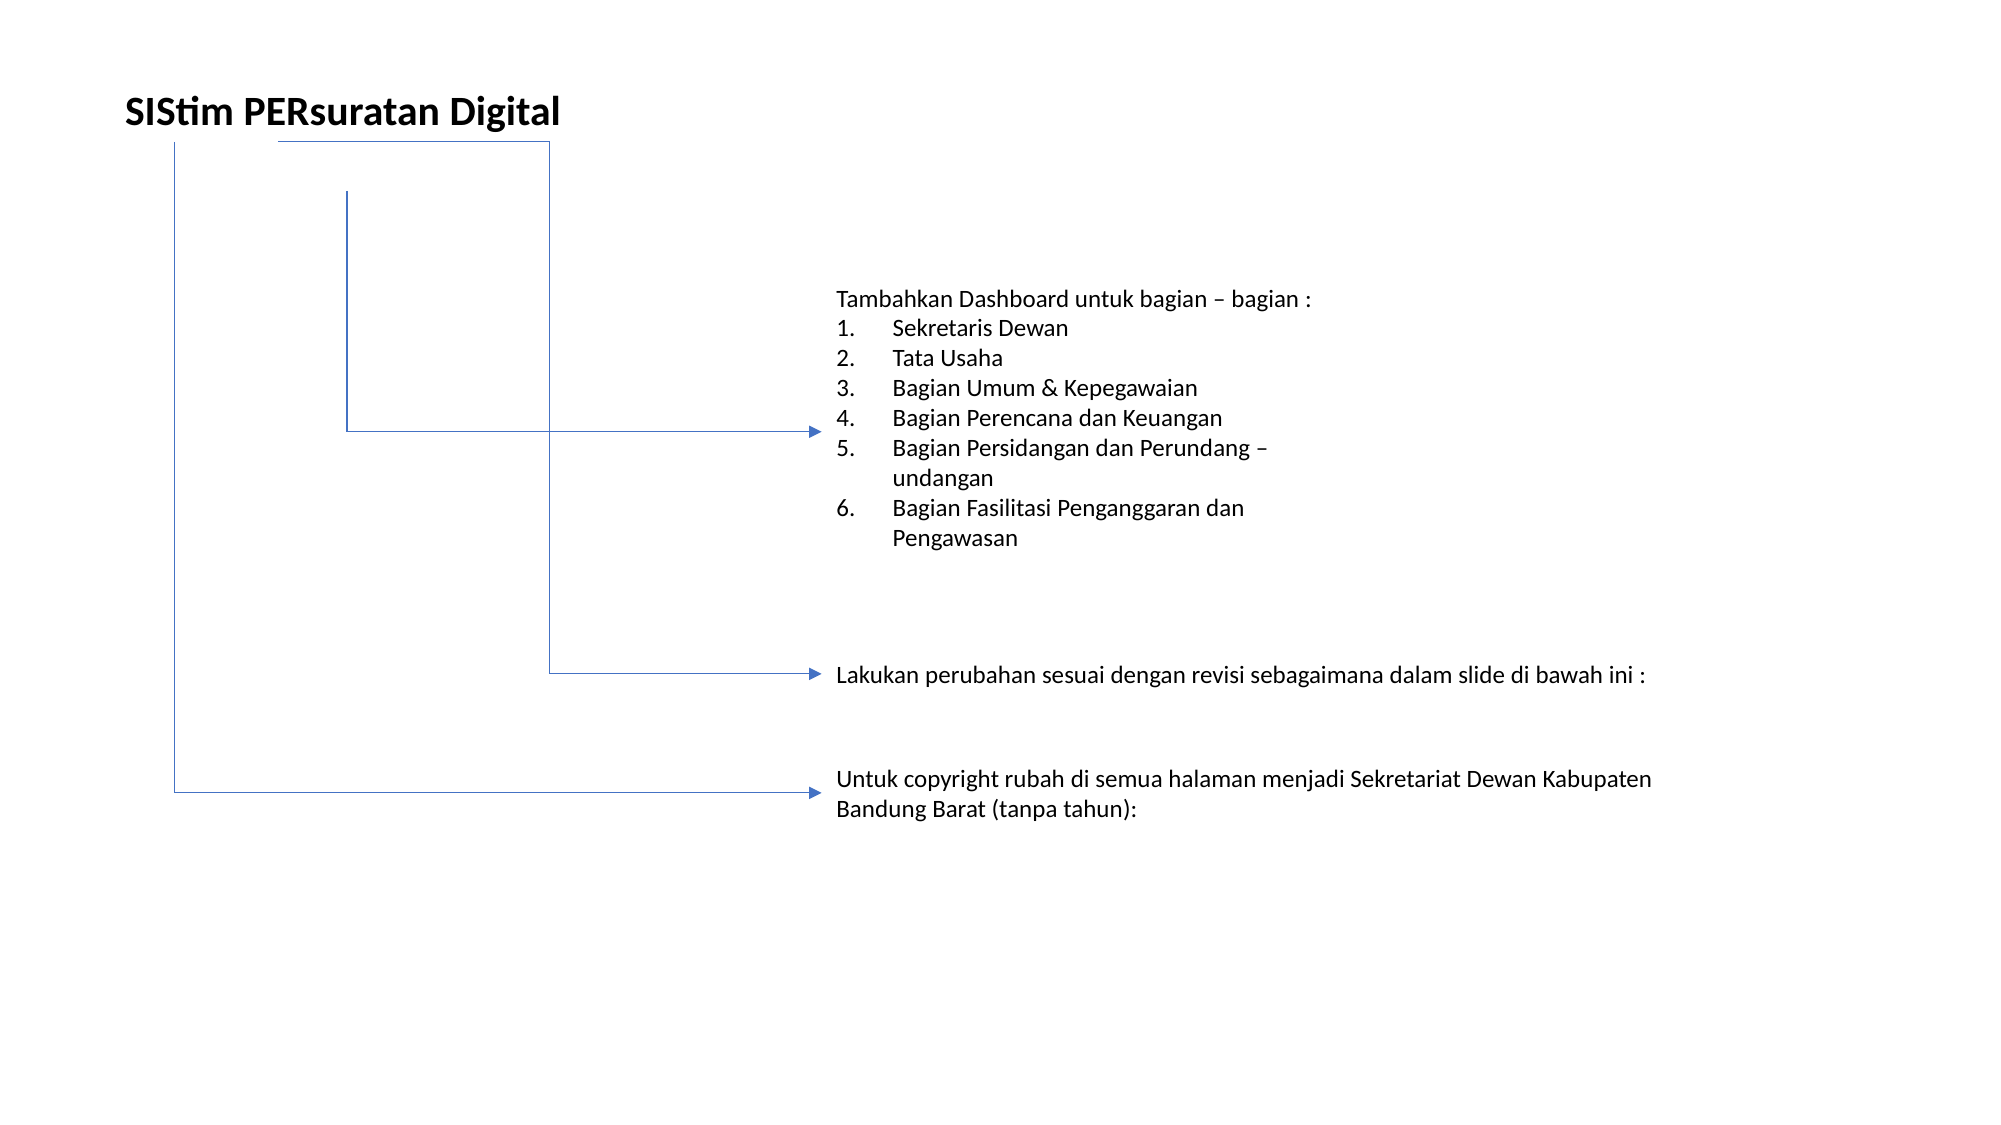

SIStim PERsuratan Digital
Tambahkan Dashboard untuk bagian – bagian :
Sekretaris Dewan
Tata Usaha
Bagian Umum & Kepegawaian
Bagian Perencana dan Keuangan
Bagian Persidangan dan Perundang – undangan
Bagian Fasilitasi Penganggaran dan Pengawasan

Lakukan perubahan sesuai dengan revisi sebagaimana dalam slide di bawah ini :
Untuk copyright rubah di semua halaman menjadi Sekretariat Dewan Kabupaten Bandung Barat (tanpa tahun):